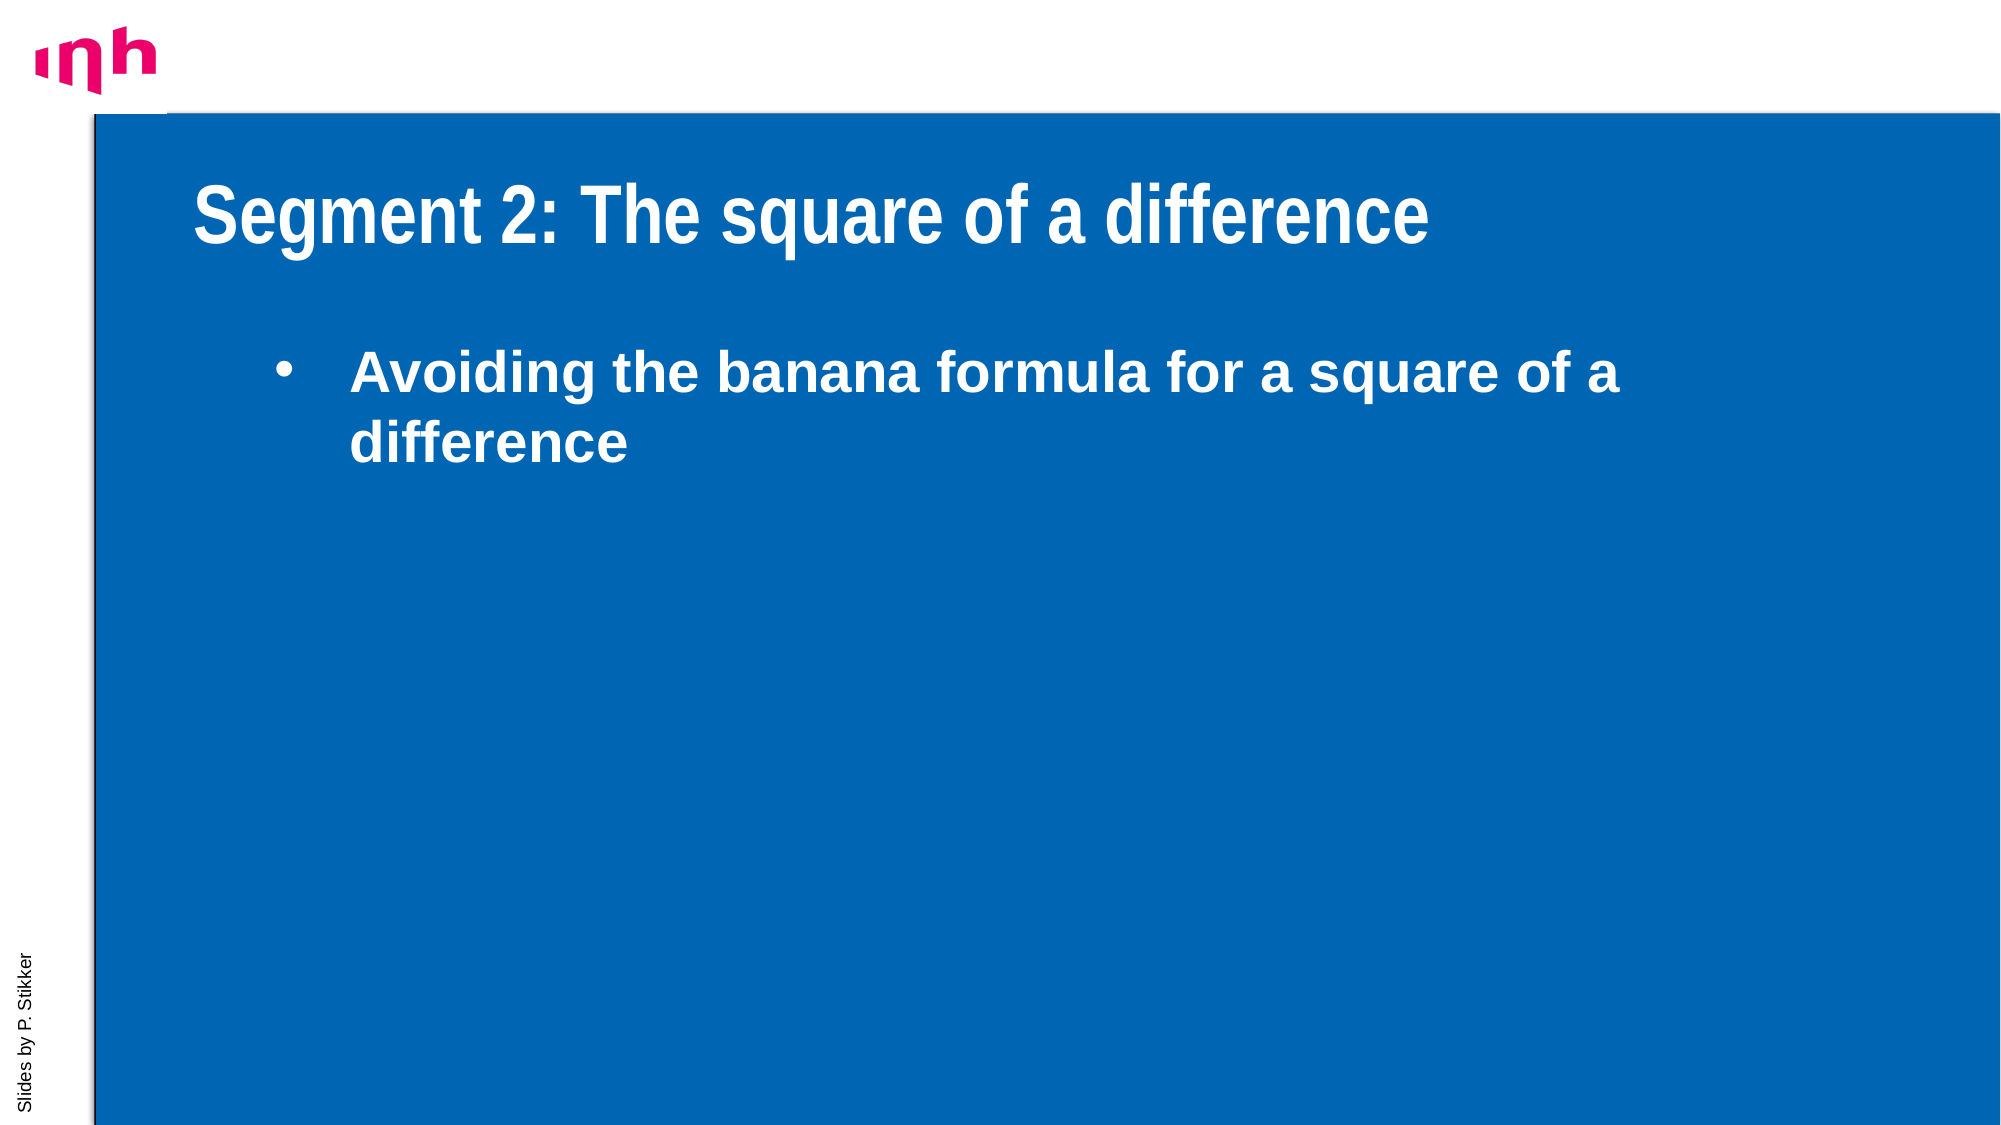

# Segment 2: The square of a difference
Avoiding the banana formula for a square of a difference
9